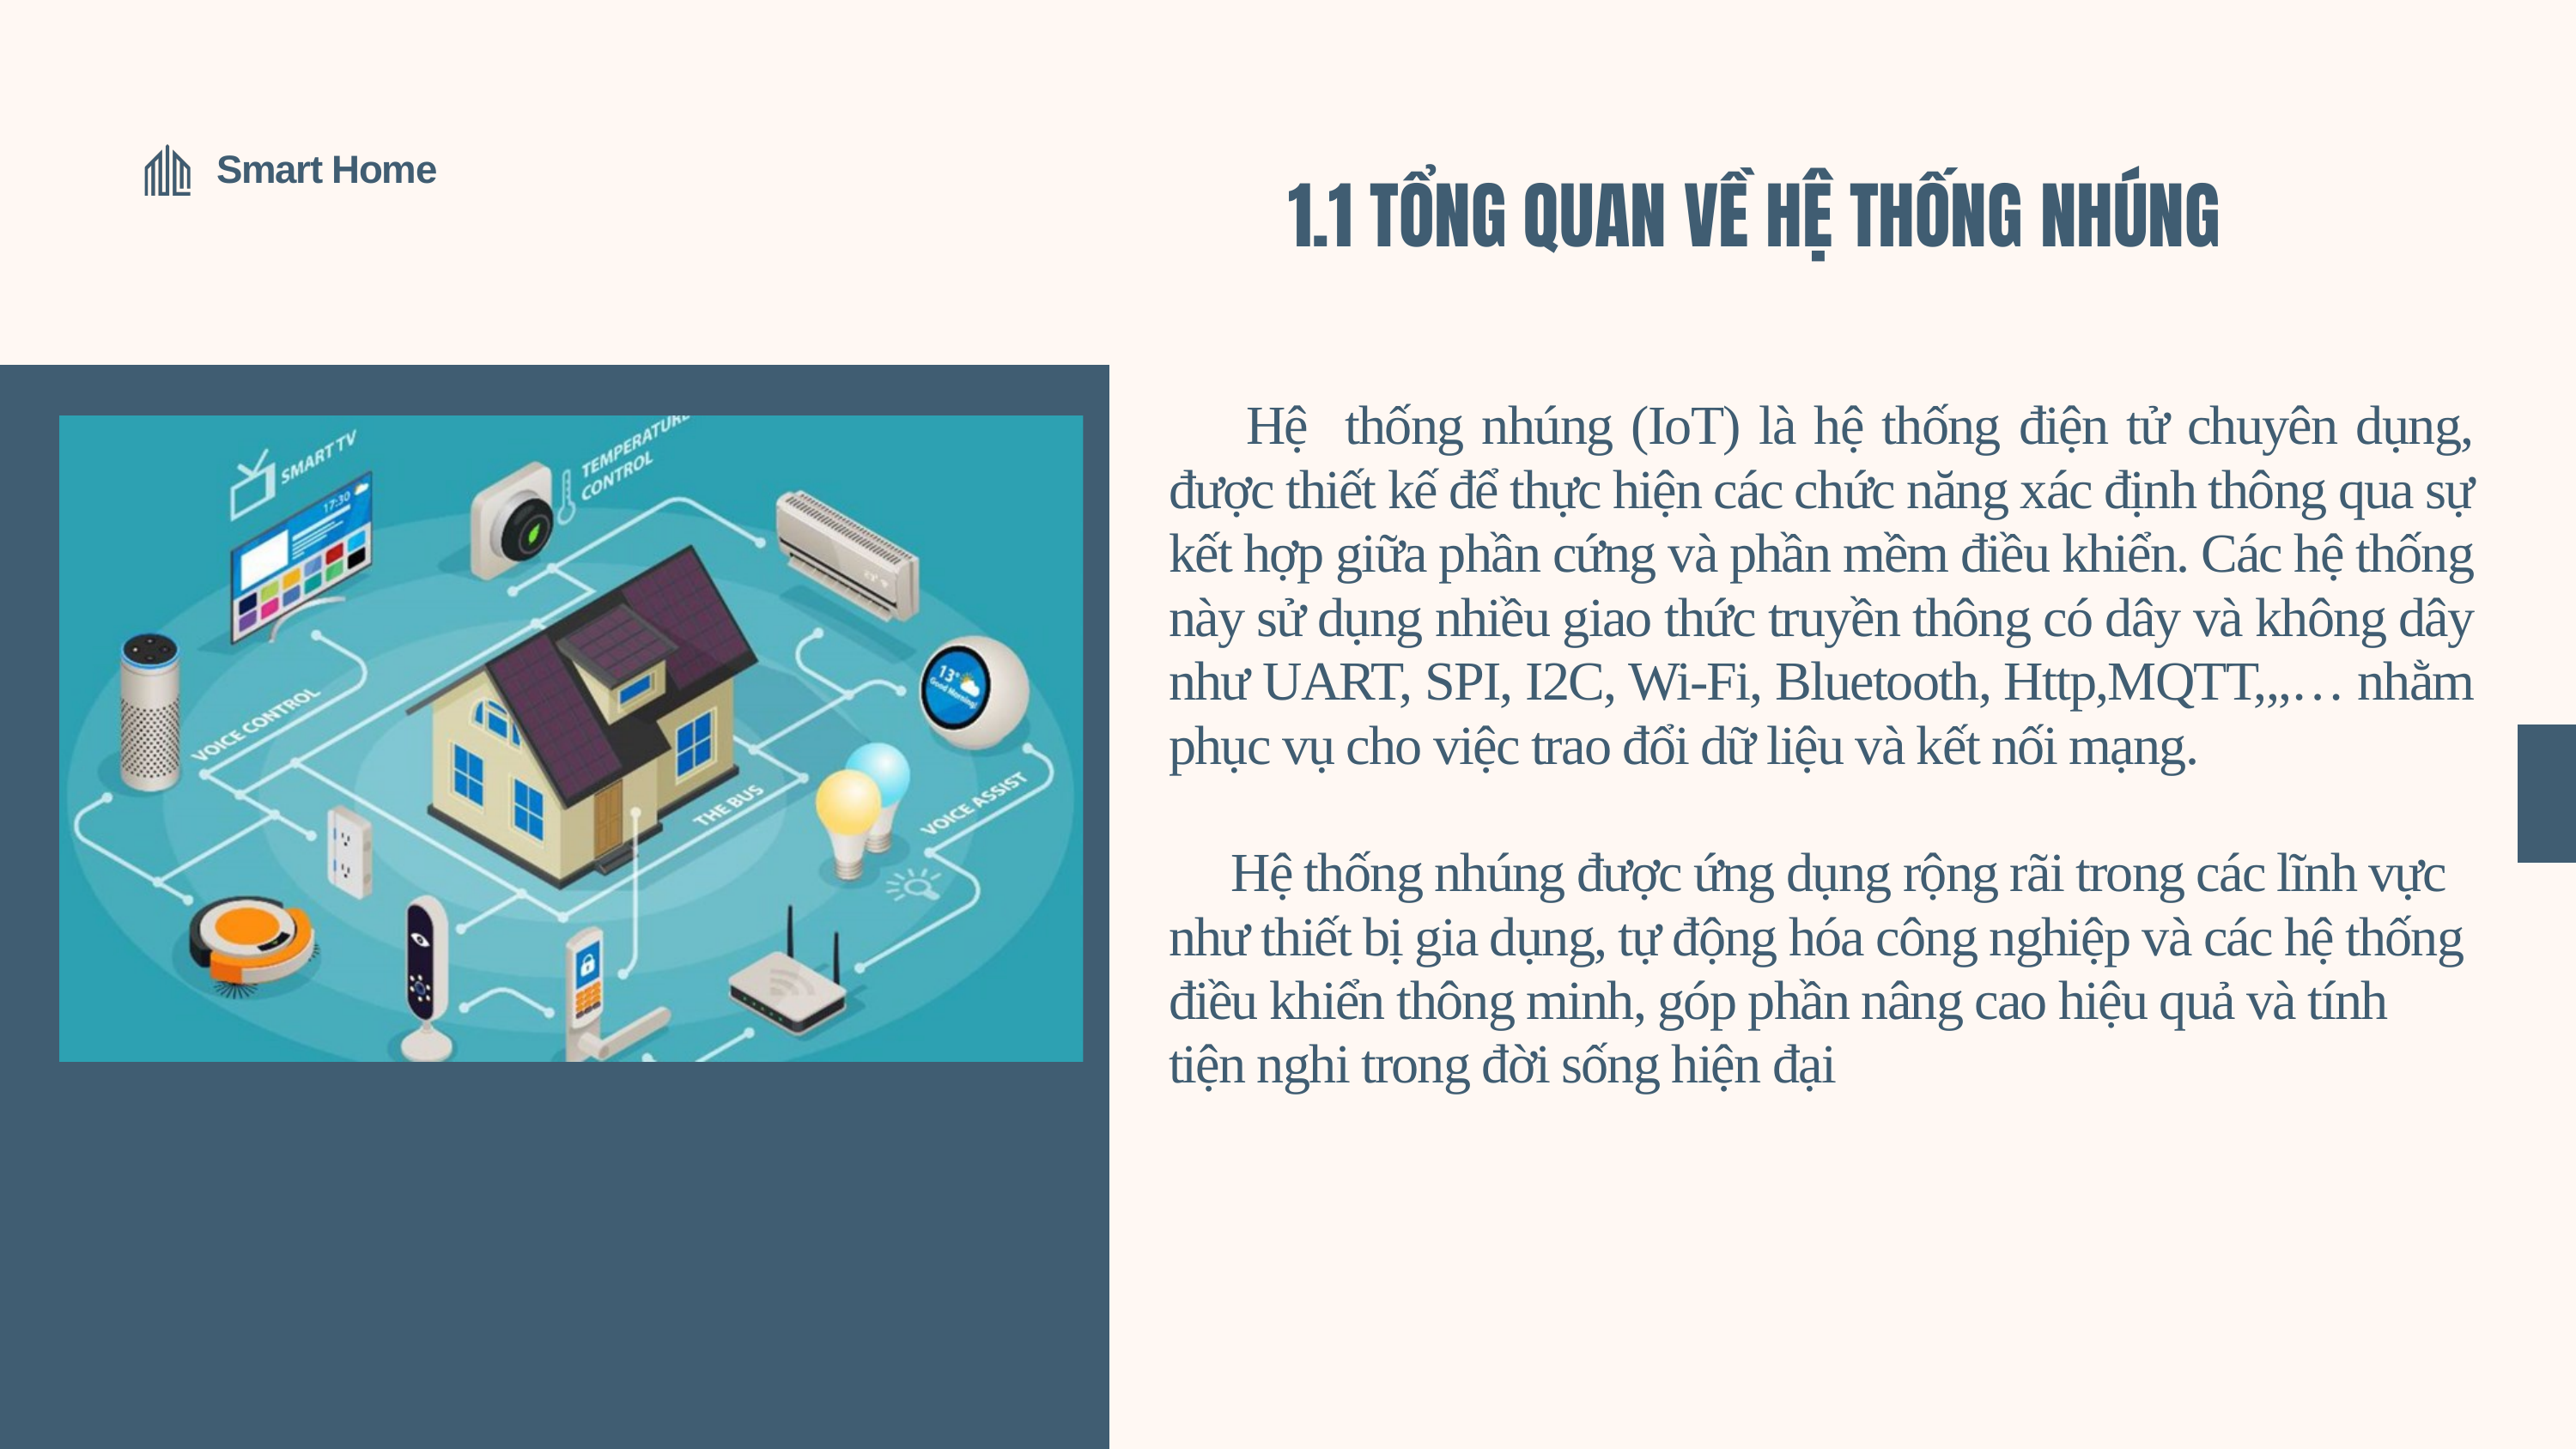

Smart Home
1.1 TỔNG QUAN VỀ HỆ THỐNG NHÚNG

    Hệ  thống nhúng (IoT) là hệ thống điện tử chuyên dụng, được thiết kế để thực hiện các chức năng xác định thông qua sự kết hợp giữa phần cứng và phần mềm điều khiển. Các hệ thống này sử dụng nhiều giao thức truyền thông có dây và không dây như UART, SPI, I2C, Wi-Fi, Bluetooth, Http,MQTT,,,… nhằm phục vụ cho việc trao đổi dữ liệu và kết nối mạng.

     Hệ thống nhúng được ứng dụng rộng rãi trong các lĩnh vực như thiết bị gia dụng, tự động hóa công nghiệp và các hệ thống điều khiển thông minh, góp phần nâng cao hiệu quả và tính tiện nghi trong đời sống hiện đại